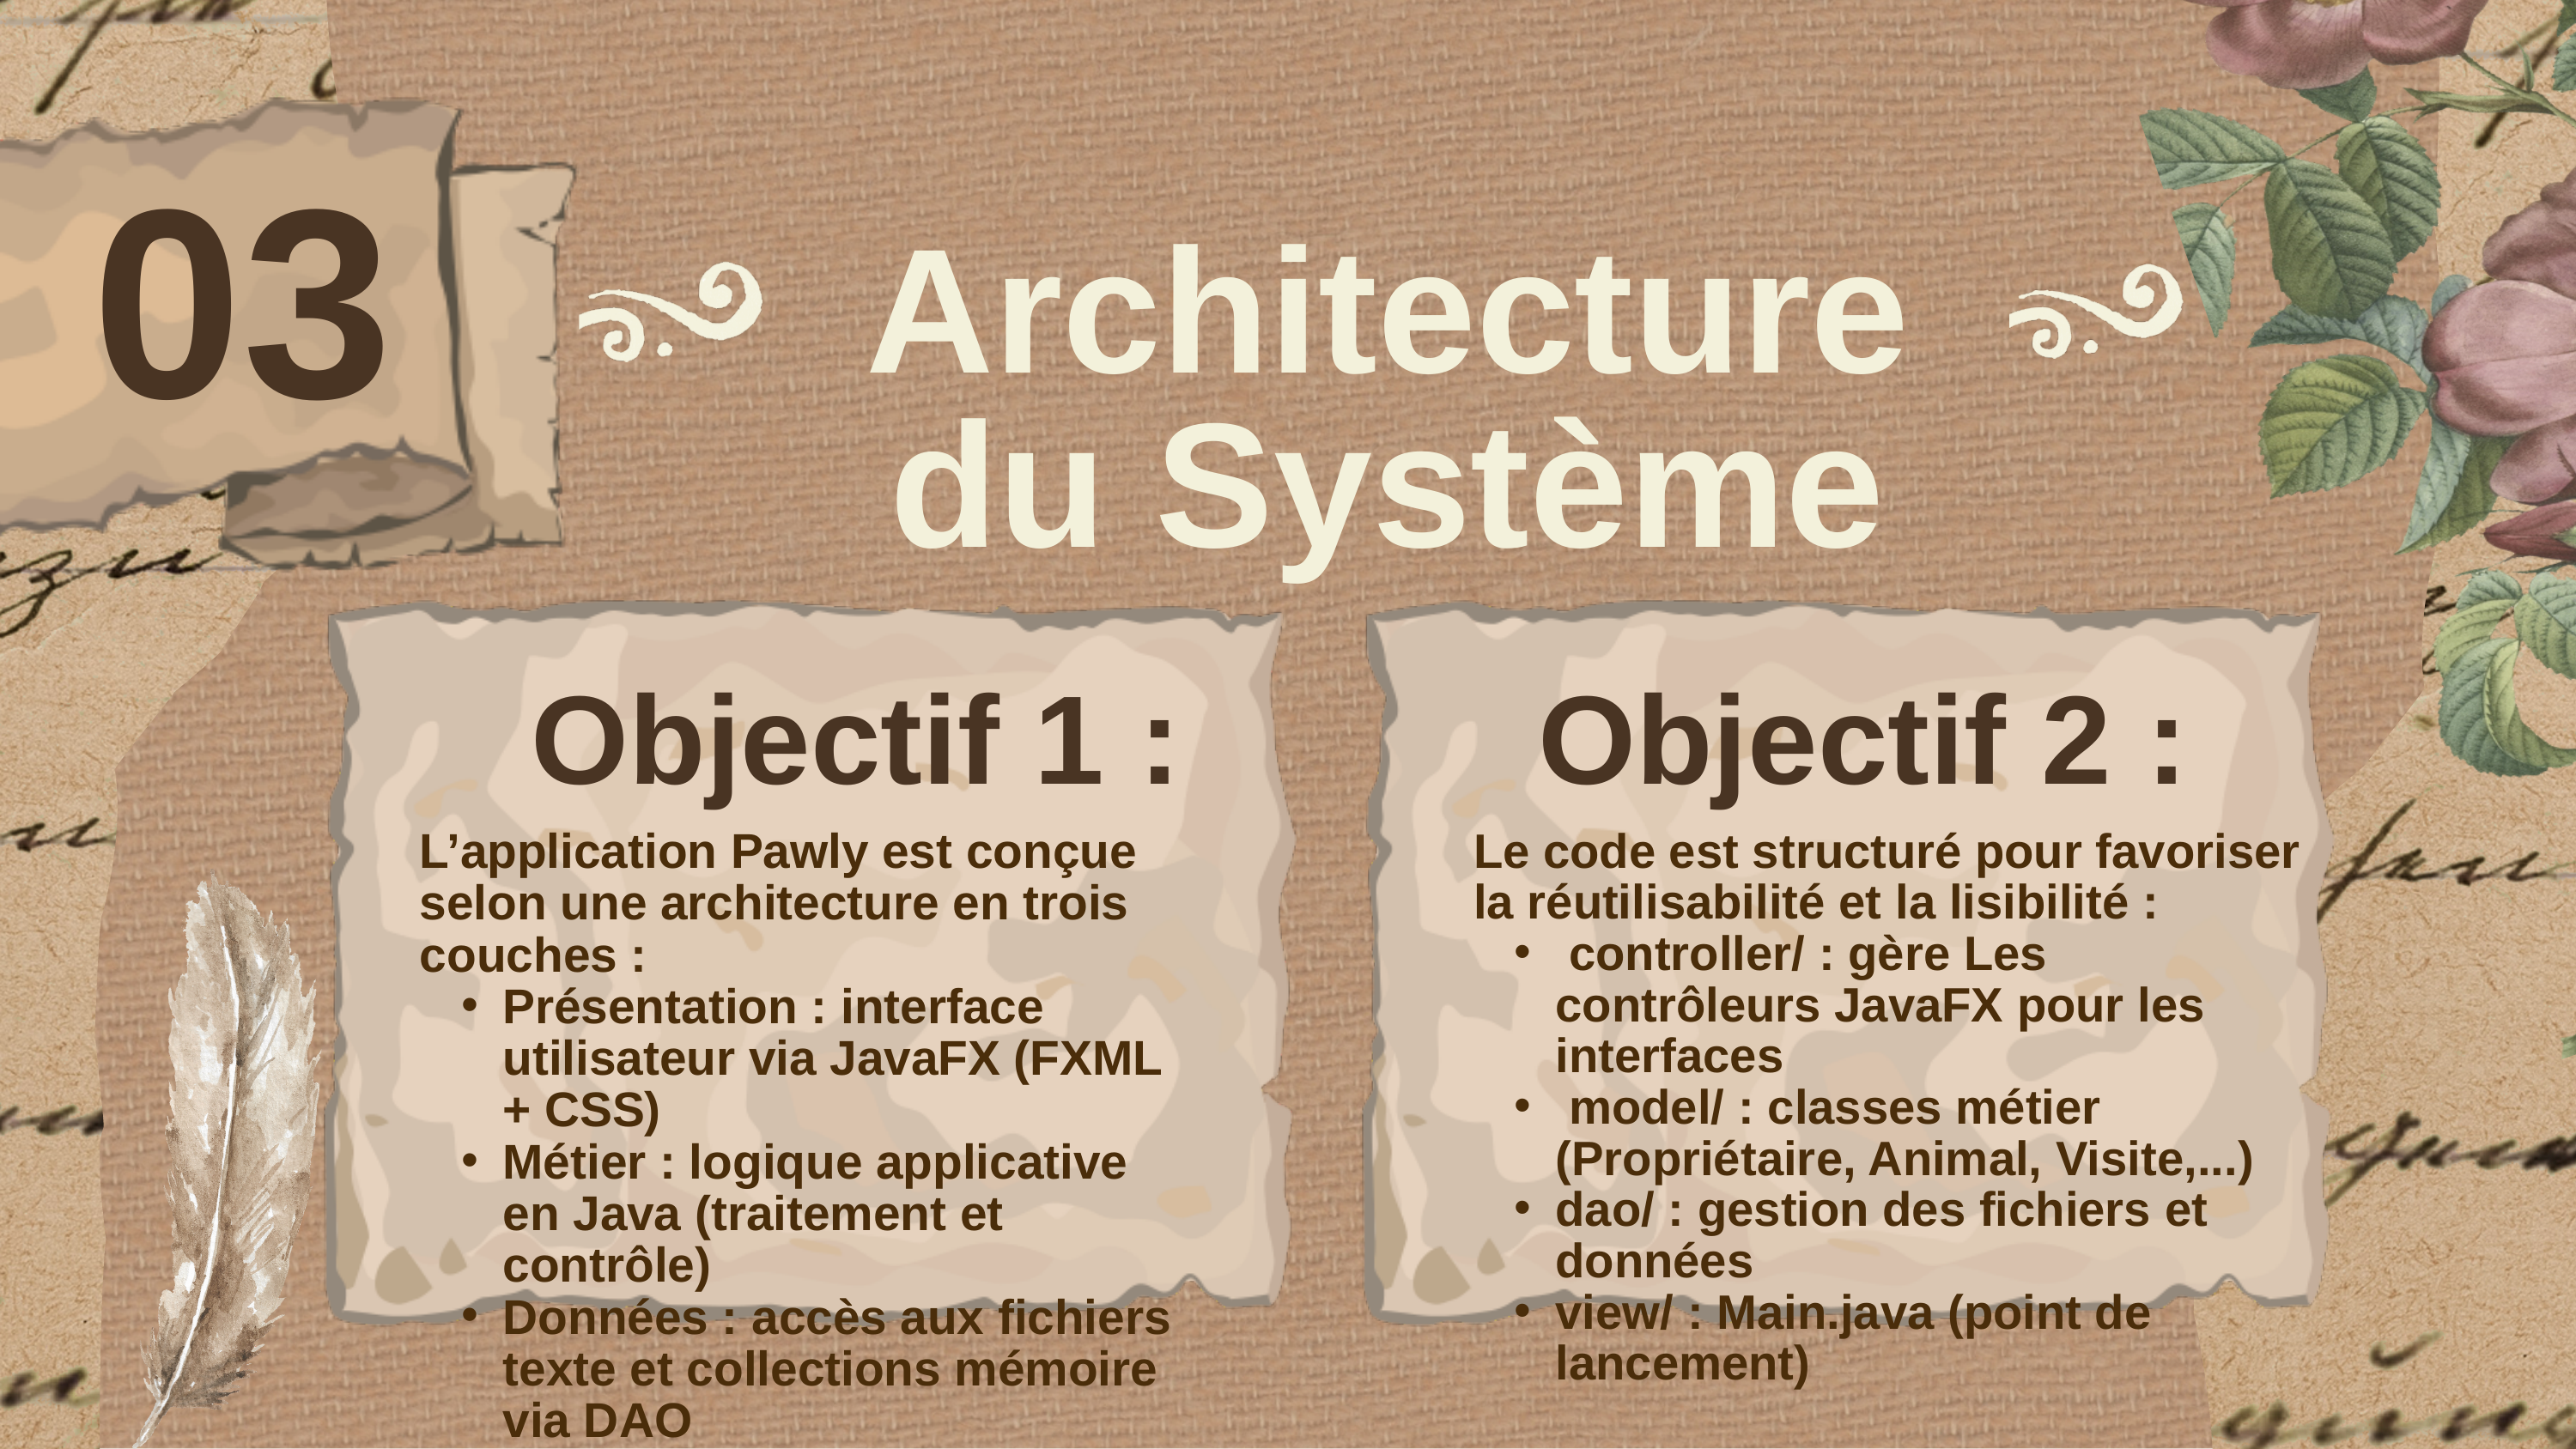

03
Architecture du Système

 Objectif 1 :
Objectif 2 :
L’application Pawly est conçue selon une architecture en trois couches :
Présentation : interface utilisateur via JavaFX (FXML + CSS)
Métier : logique applicative en Java (traitement et contrôle)
Données : accès aux fichiers texte et collections mémoire via DAO

Le code est structuré pour favoriser la réutilisabilité et la lisibilité :
 controller/ : gère Les contrôleurs JavaFX pour les interfaces
 model/ : classes métier (Propriétaire, Animal, Visite,...)
dao/ : gestion des fichiers et données
view/ : Main.java (point de lancement)